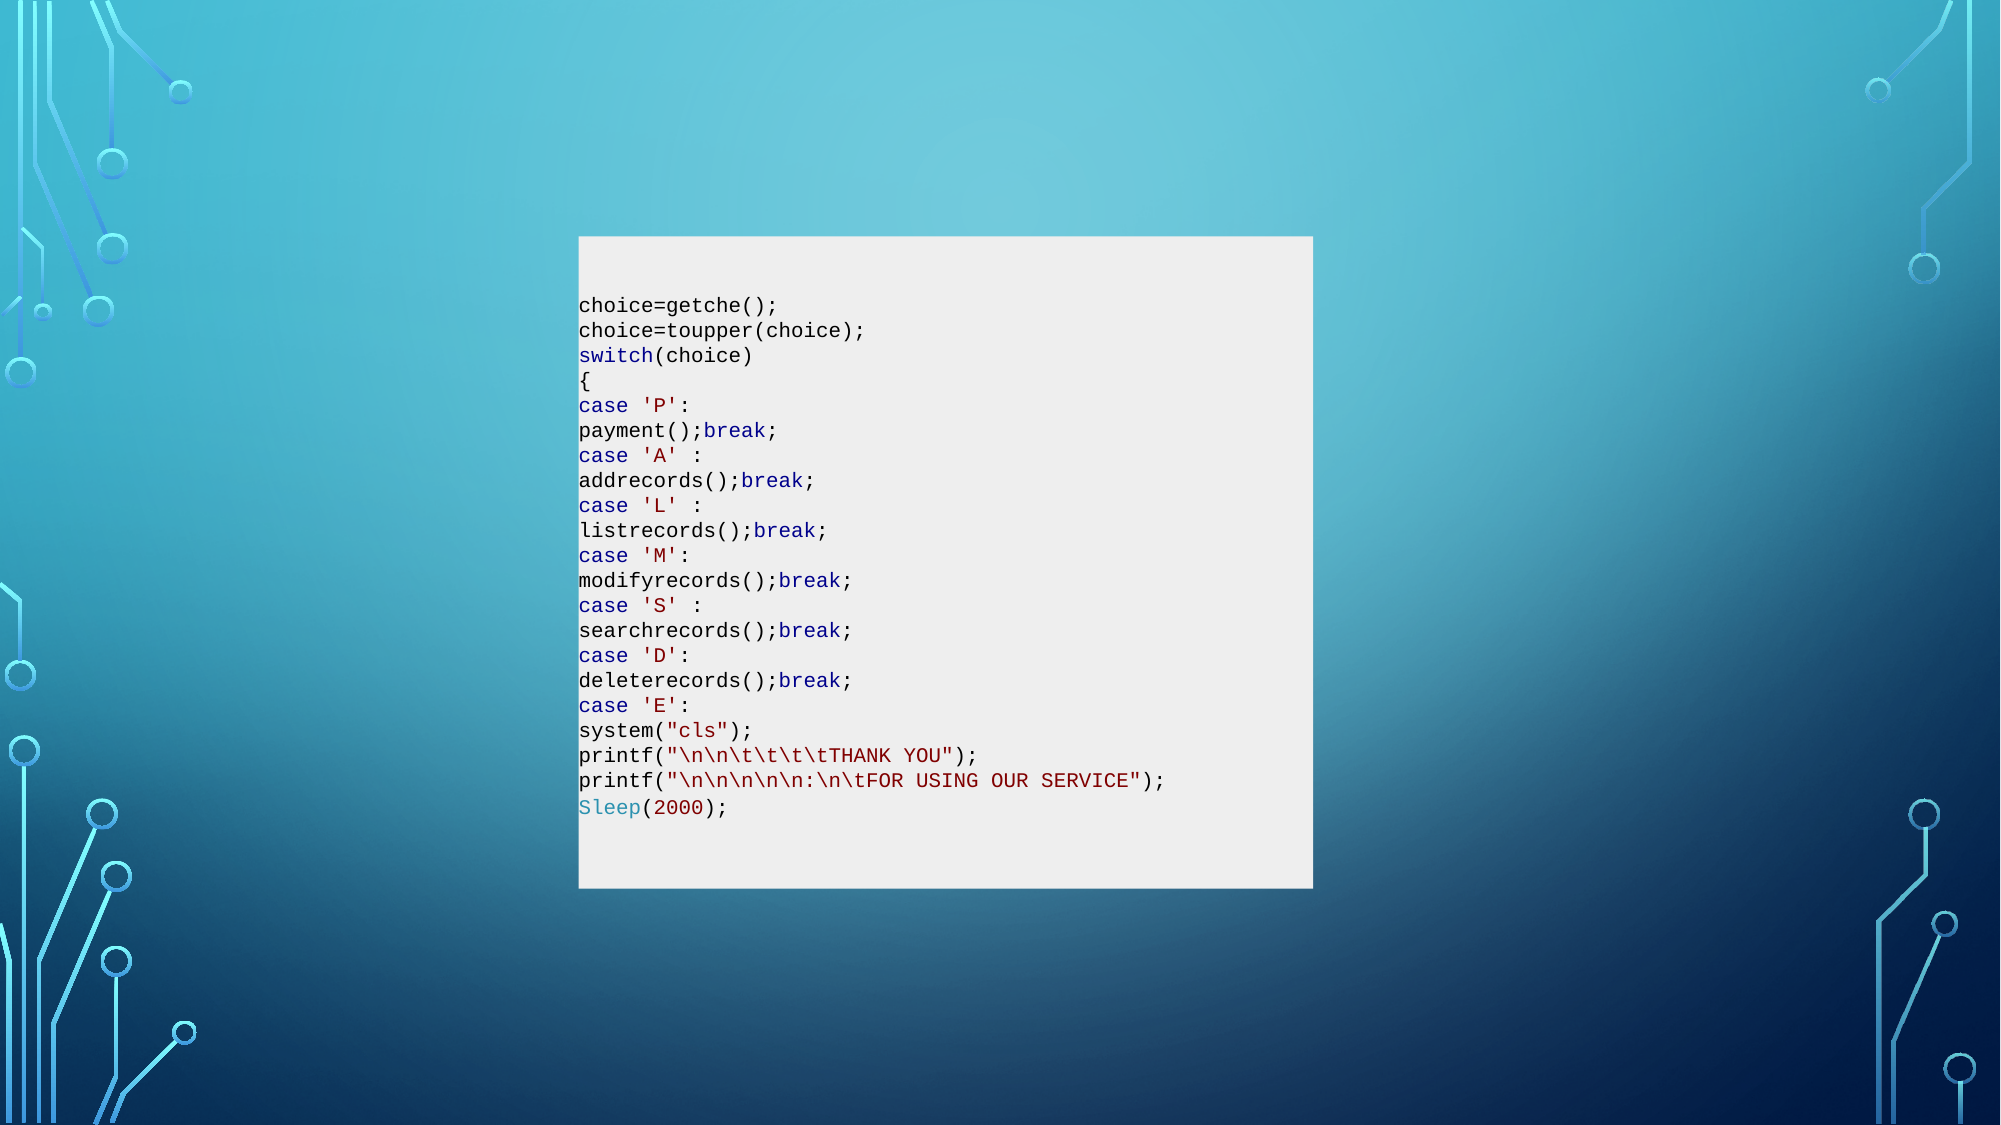

#
choice=getche();
choice=toupper(choice);
switch(choice)
{
case 'P':
payment();break;
case 'A' :
addrecords();break;
case 'L' :
listrecords();break;
case 'M':
modifyrecords();break;
case 'S' :
searchrecords();break;
case 'D':
deleterecords();break;
case 'E':
system("cls");
printf("\n\n\t\t\t\tTHANK YOU");
printf("\n\n\n\n\n:\n\tFOR USING OUR SERVICE");
Sleep(2000);